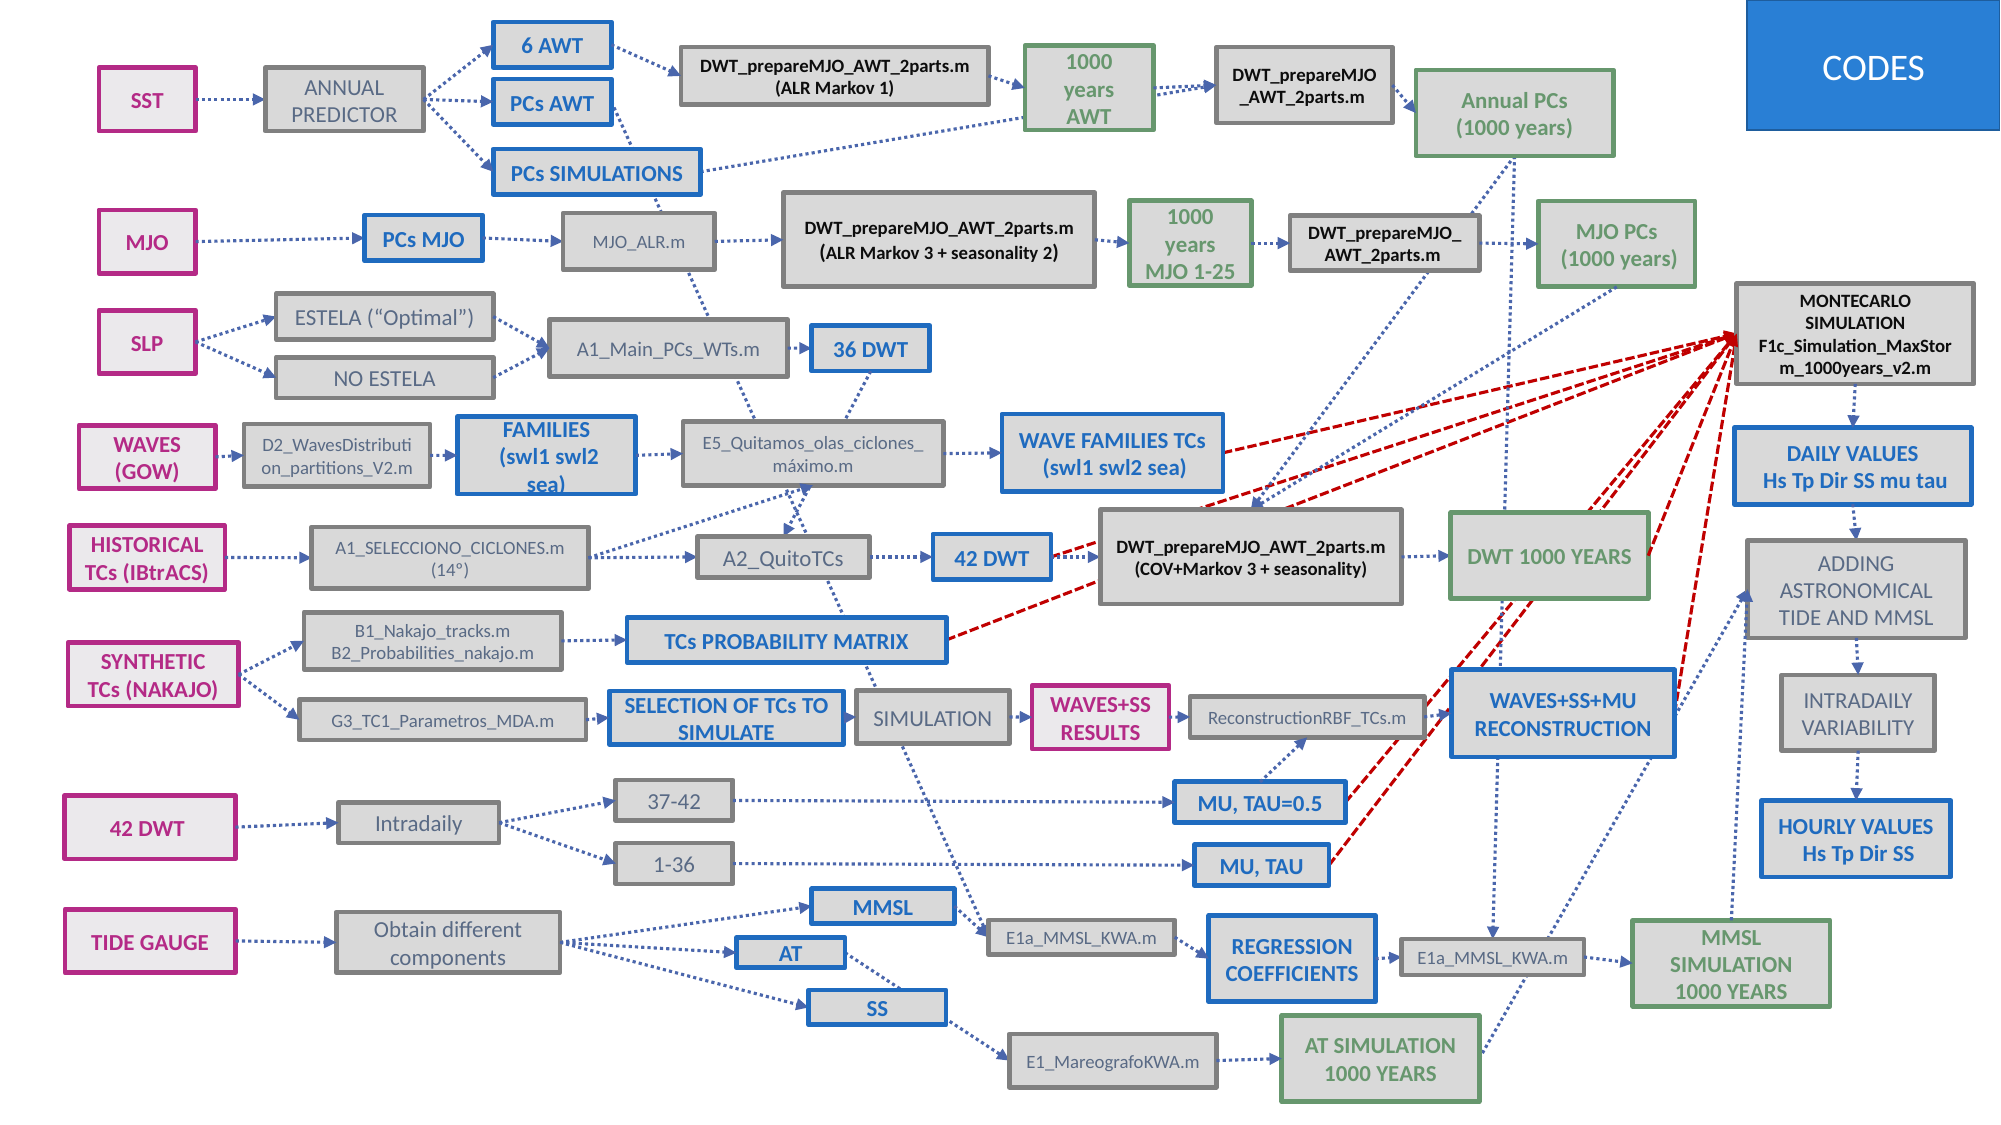

CODES
6 AWT
1000 years AWT
DWT_prepareMJO_AWT_2parts.m (ALR Markov 1)
DWT_prepareMJO_AWT_2parts.m
ANNUAL PREDICTOR
SST
Annual PCs
 (1000 years)
PCs AWT
PCs SIMULATIONS
DWT_prepareMJO_AWT_2parts.m (ALR Markov 3 + seasonality 2)
1000 years MJO 1-25
MJO PCs
 (1000 years)
MJO
MJO_ALR.m
PCs MJO
DWT_prepareMJO_AWT_2parts.m
MONTECARLO SIMULATION
F1c_Simulation_MaxStorm_1000years_v2.m
ESTELA (“Optimal”)
SLP
A1_Main_PCs_WTs.m
36 DWT
NO ESTELA
WAVE FAMILIES TCs
 (swl1 swl2 sea)
FAMILIES
 (swl1 swl2 sea)
E5_Quitamos_olas_ciclones_máximo.m
D2_WavesDistribution_partitions_V2.m
WAVES (GOW)
DAILY VALUES
 Hs Tp Dir SS mu tau
DWT_prepareMJO_AWT_2parts.m(COV+Markov 3 + seasonality)
DWT 1000 YEARS
HISTORICAL TCs (IBtrACS)
A1_SELECCIONO_CICLONES.m (14º)
42 DWT
A2_QuitoTCs
ADDING ASTRONOMICAL TIDE AND MMSL
B1_Nakajo_tracks.m
B2_Probabilities_nakajo.m
TCs PROBABILITY MATRIX
SYNTHETIC TCs (NAKAJO)
WAVES+SS+MU RECONSTRUCTION
INTRADAILY VARIABILITY
WAVES+SS RESULTS
SIMULATION
SELECTION OF TCs TO SIMULATE
ReconstructionRBF_TCs.m
G3_TC1_Parametros_MDA.m
37-42
MU, TAU=0.5
42 DWT
HOURLY VALUES
 Hs Tp Dir SS
Intradaily
1-36
MU, TAU
MMSL
TIDE GAUGE
Obtain different components
REGRESSION COEFFICIENTS
E1a_MMSL_KWA.m
MMSL SIMULATION 1000 YEARS
AT
E1a_MMSL_KWA.m
SS
AT SIMULATION 1000 YEARS
E1_MareografoKWA.m